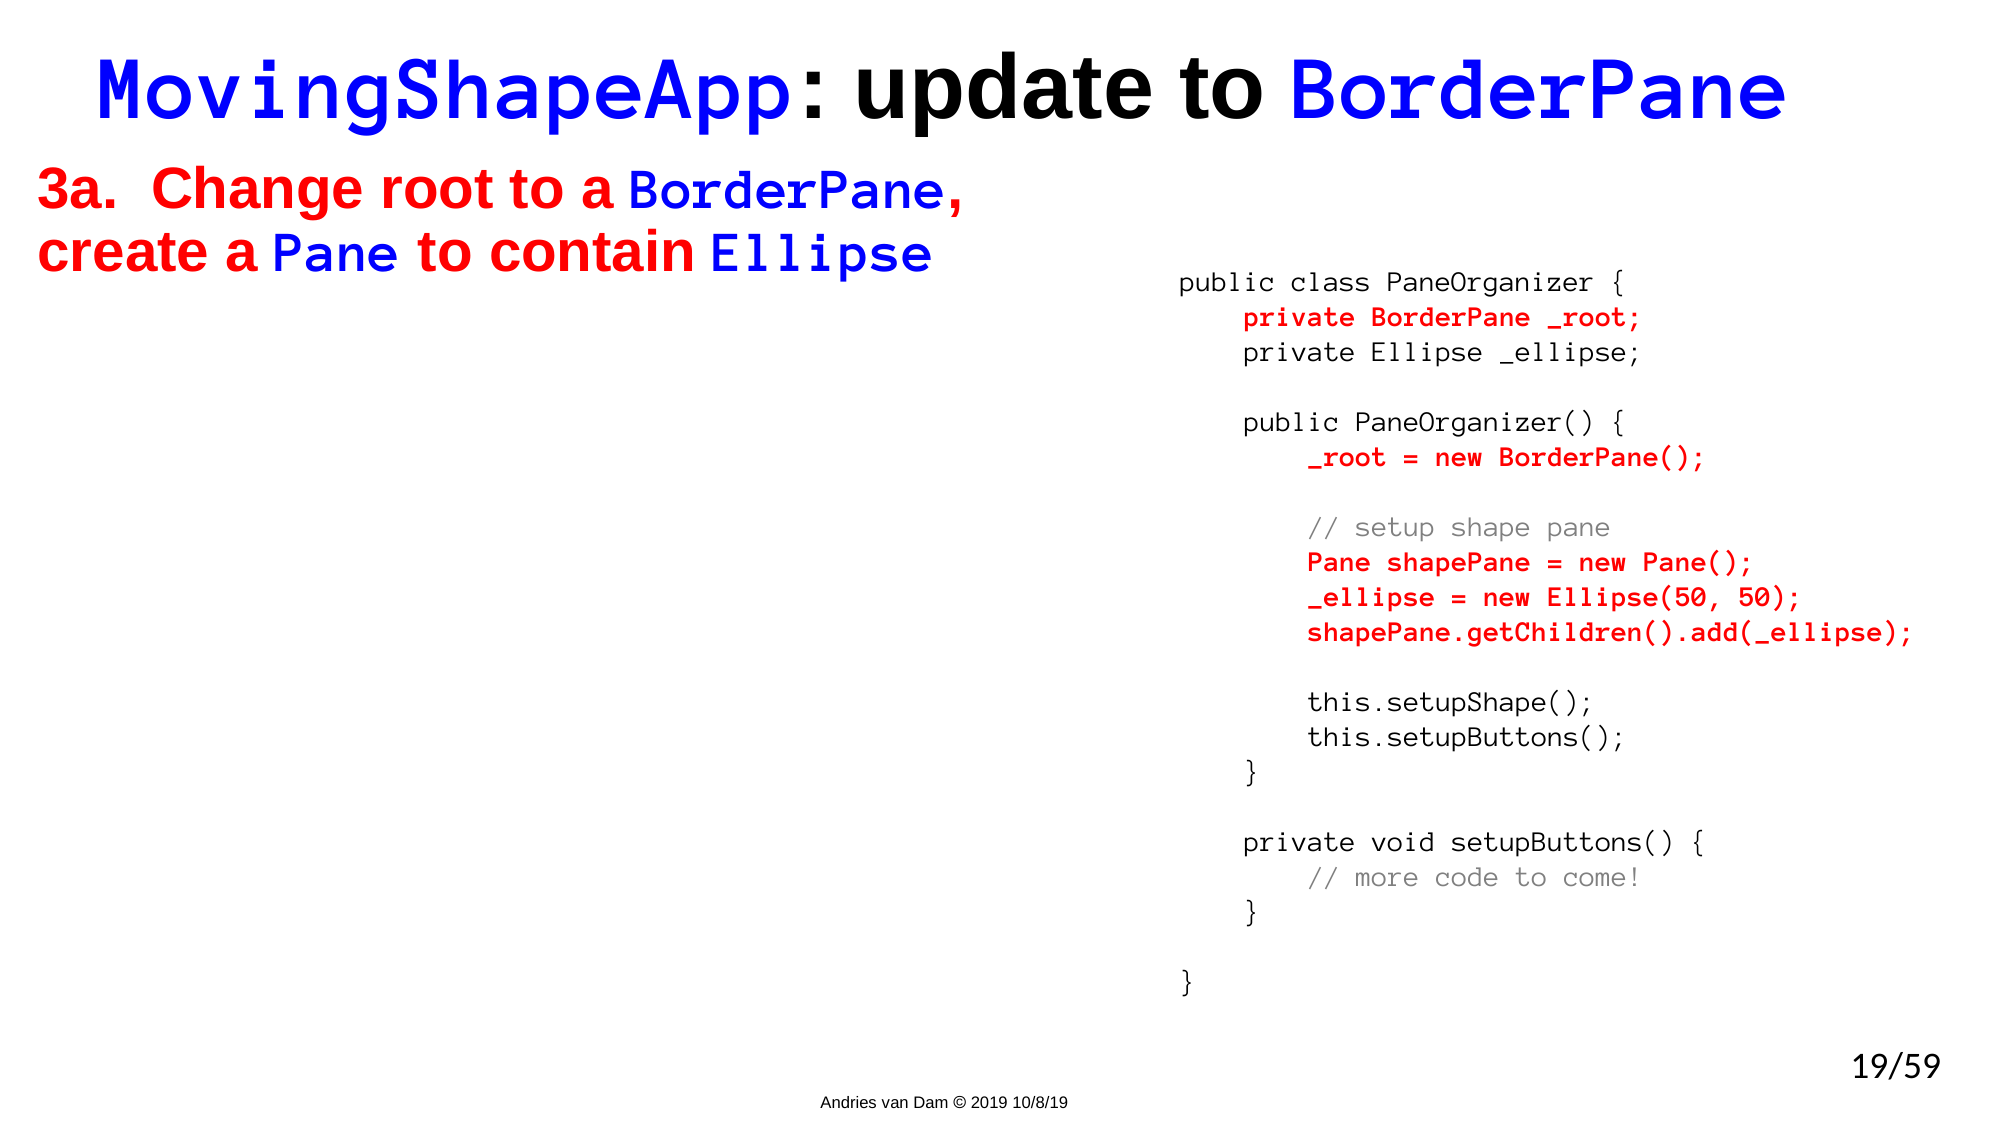

# MovingShapeApp: update to BorderPane
3a.  Change root to a BorderPane, create a Pane to contain Ellipse

public class PaneOrganizer {
    private BorderPane _root;
    private Ellipse _ellipse;

    public PaneOrganizer() {
        _root = new BorderPane();

        // setup shape pane
        Pane shapePane = new Pane();
        _ellipse = new Ellipse(50, 50);
        shapePane.getChildren().add(_ellipse);
        _root.setCenter(shapePane);
        this.setupShape();
        this.setupButtons();
    }

    private void setupButtons() {
        // more code to come!
    }

}